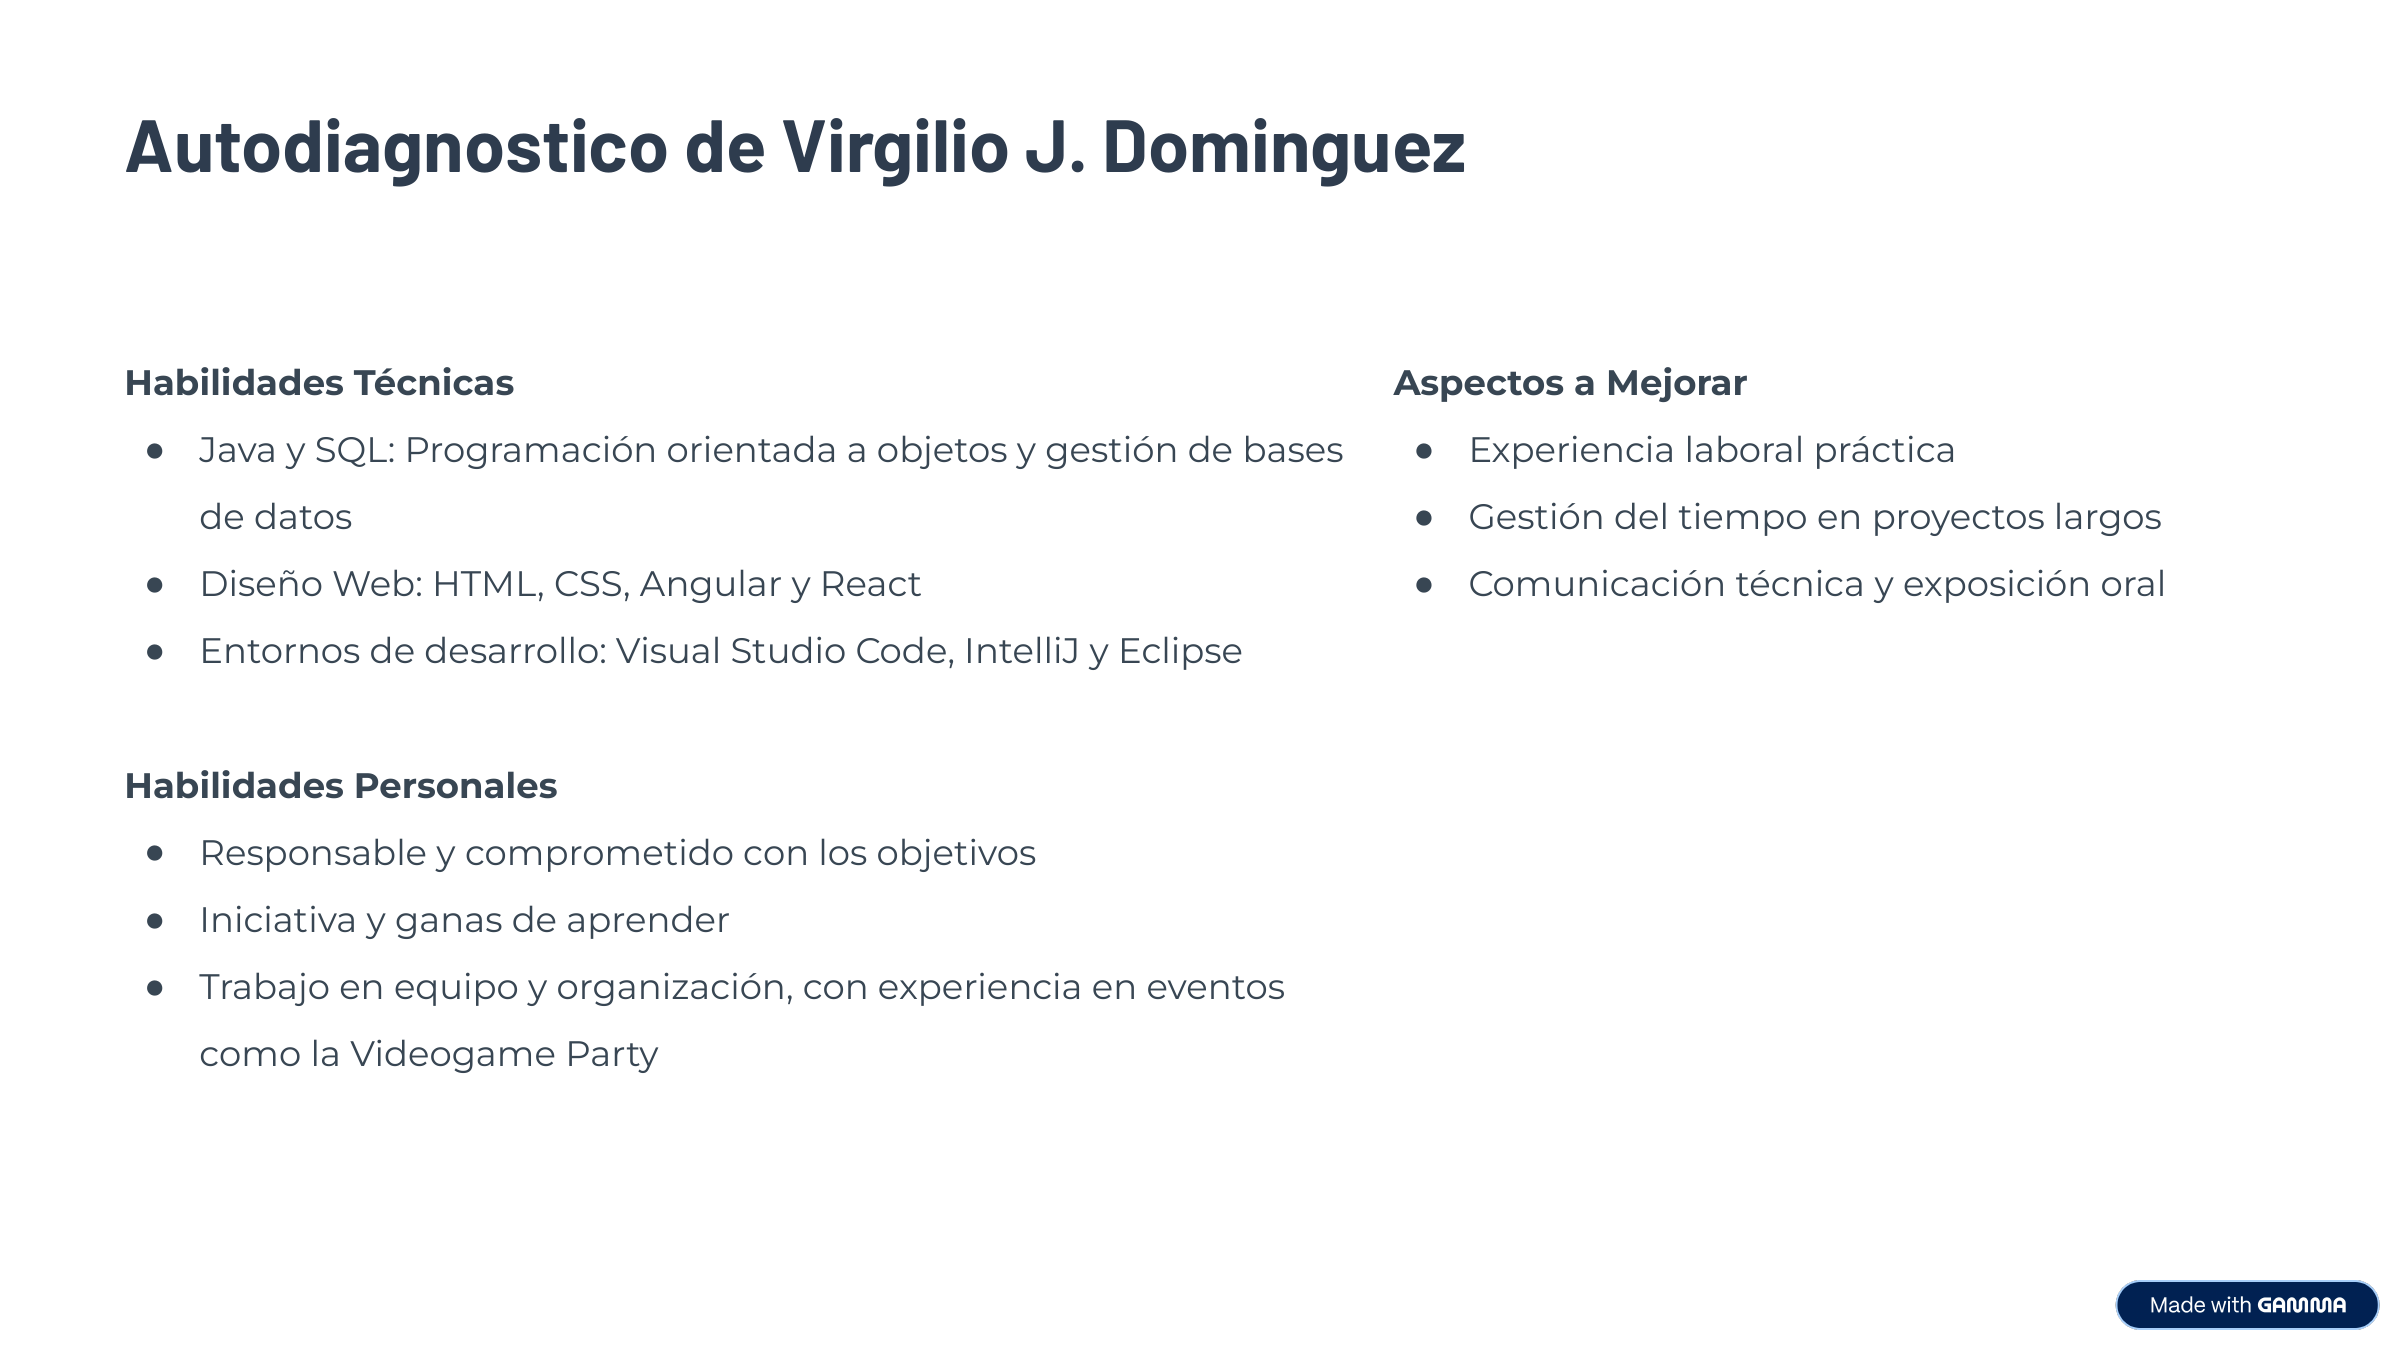

Autodiagnostico de Virgilio J. Dominguez
Aspectos a Mejorar
Experiencia laboral práctica
Gestión del tiempo en proyectos largos
Comunicación técnica y exposición oral
Habilidades Técnicas
Java y SQL: Programación orientada a objetos y gestión de bases de datos
Diseño Web: HTML, CSS, Angular y React
Entornos de desarrollo: Visual Studio Code, IntelliJ y Eclipse

Habilidades Personales
Responsable y comprometido con los objetivos
Iniciativa y ganas de aprender
Trabajo en equipo y organización, con experiencia en eventos como la Videogame Party